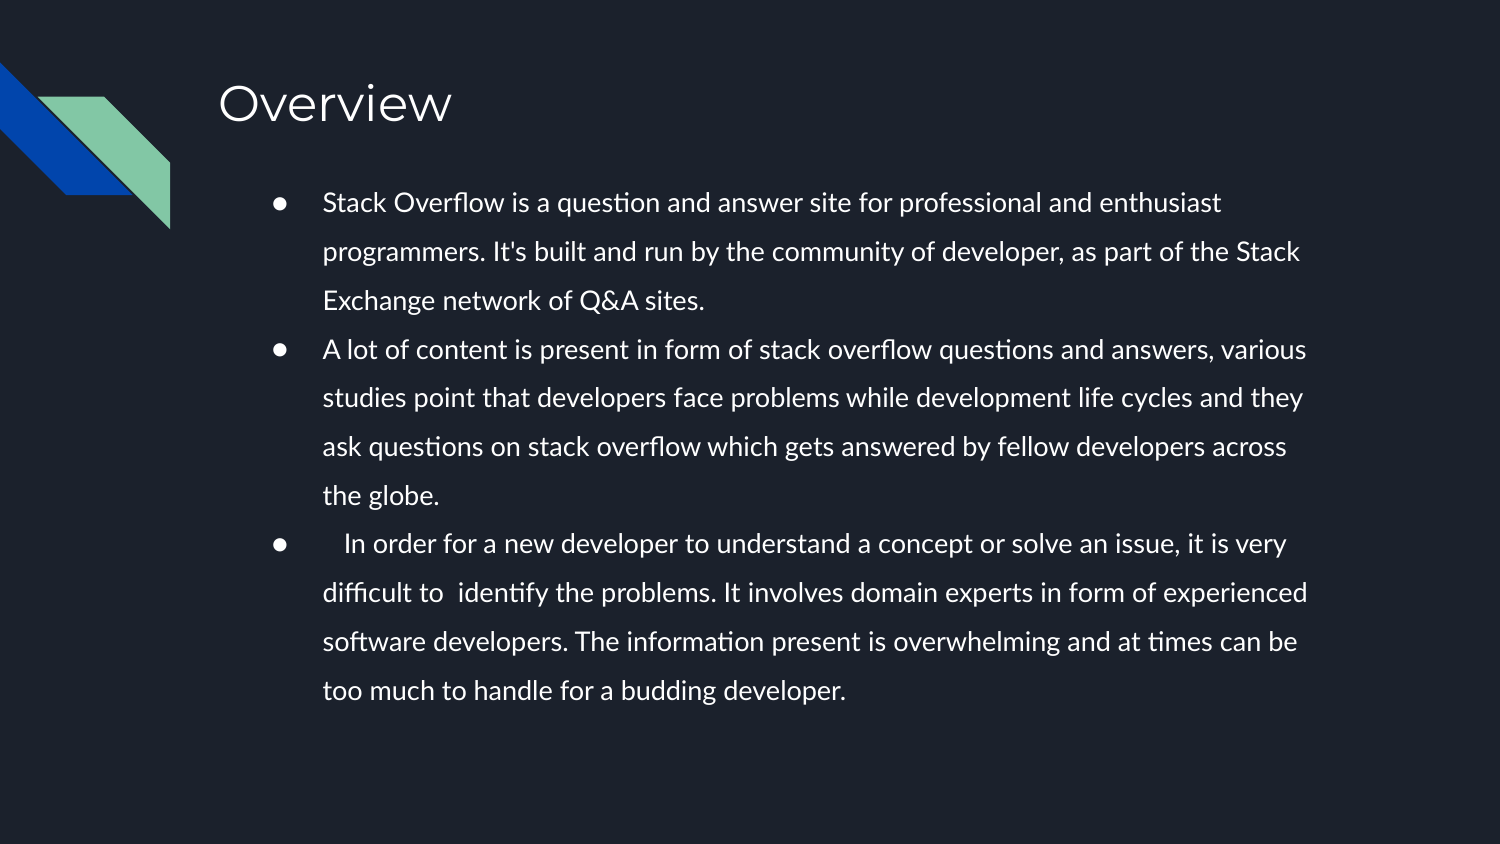

# Overview
Stack Overflow is a question and answer site for professional and enthusiast programmers. It's built and run by the community of developer, as part of the Stack Exchange network of Q&A sites.
A lot of content is present in form of stack overflow questions and answers, various studies point that developers face problems while development life cycles and they ask questions on stack overflow which gets answered by fellow developers across the globe.
   In order for a new developer to understand a concept or solve an issue, it is very difficult to  identify the problems. It involves domain experts in form of experienced software developers. The information present is overwhelming and at times can be too much to handle for a budding developer.